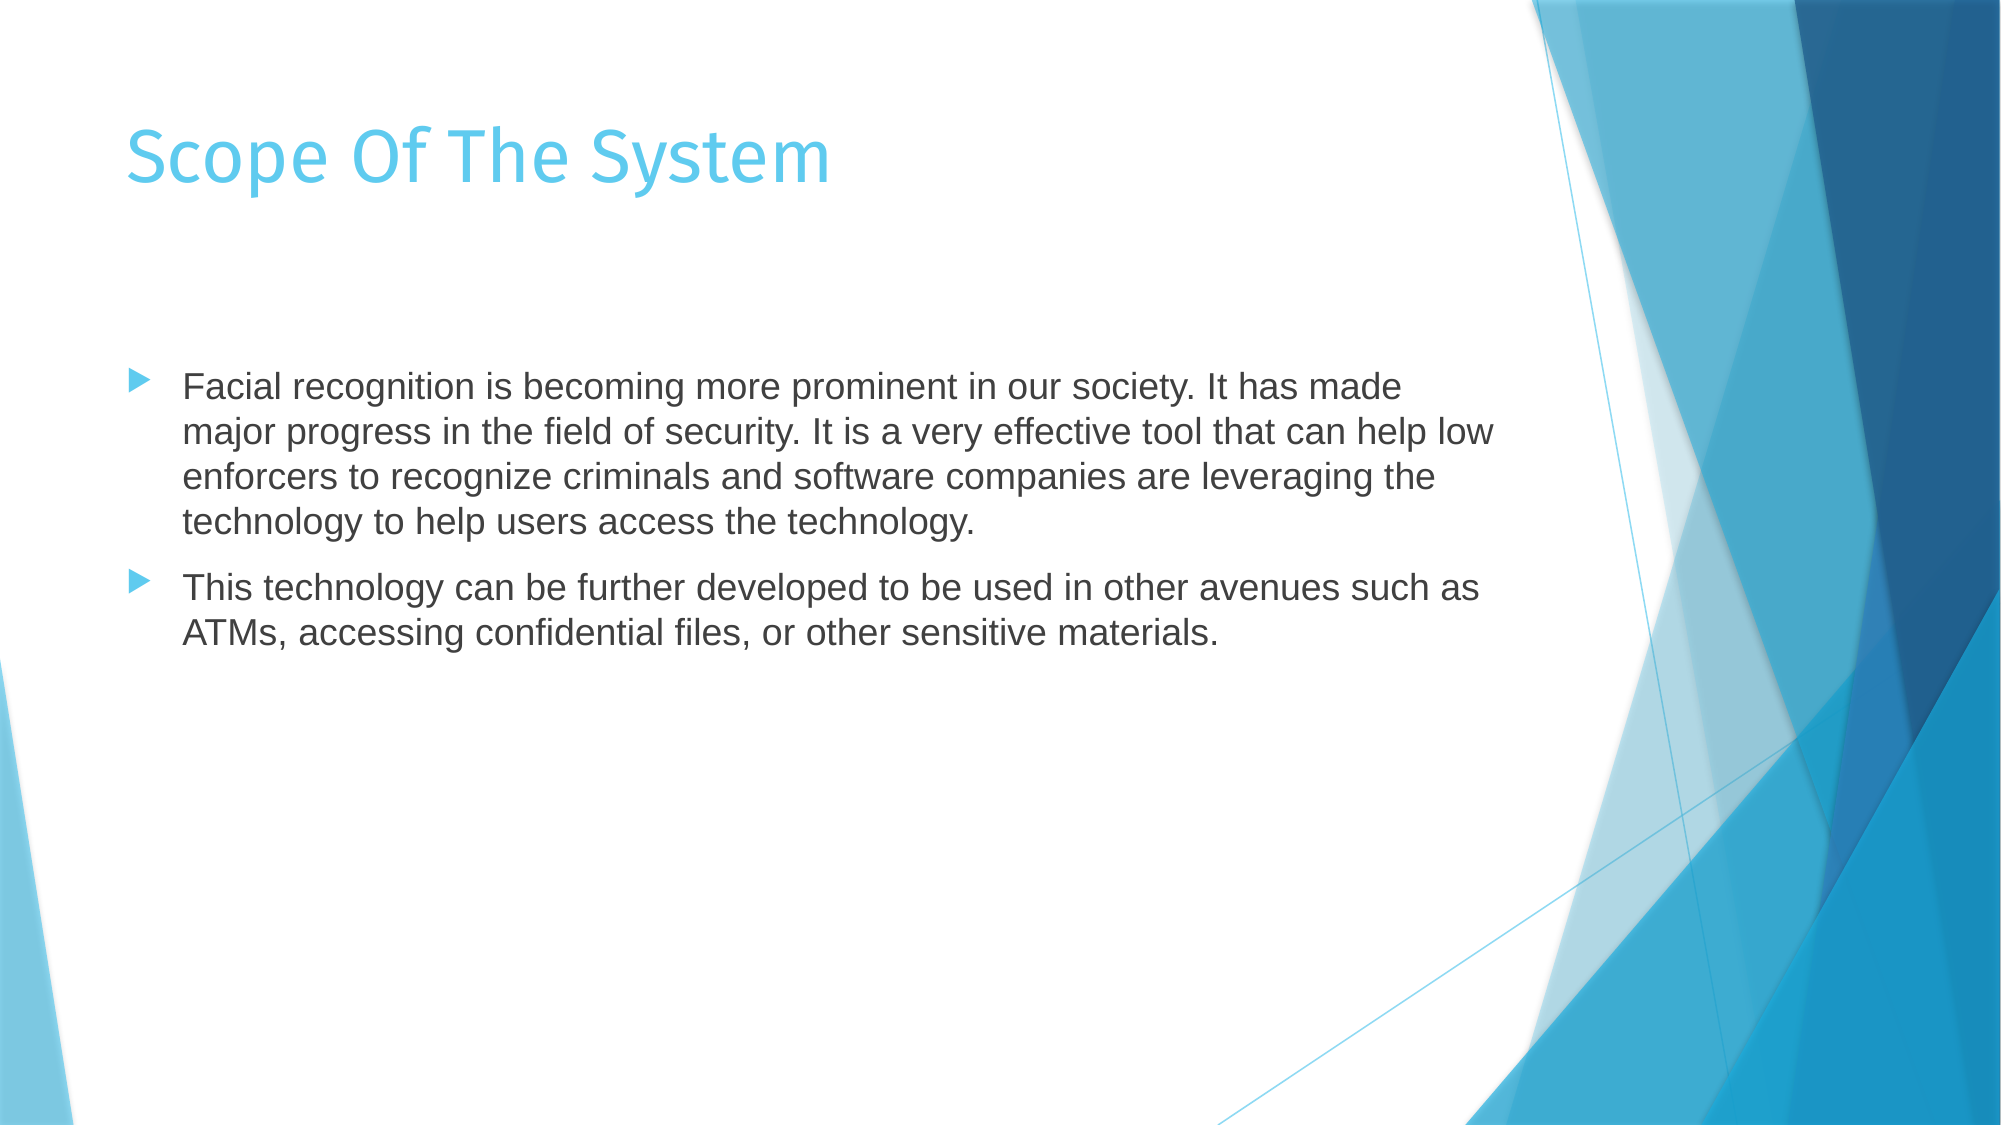

# Scope Of The System
Facial recognition is becoming more prominent in our society. It has made major progress in the field of security. It is a very effective tool that can help low enforcers to recognize criminals and software companies are leveraging the technology to help users access the technology.
This technology can be further developed to be used in other avenues such as ATMs, accessing confidential files, or other sensitive materials.